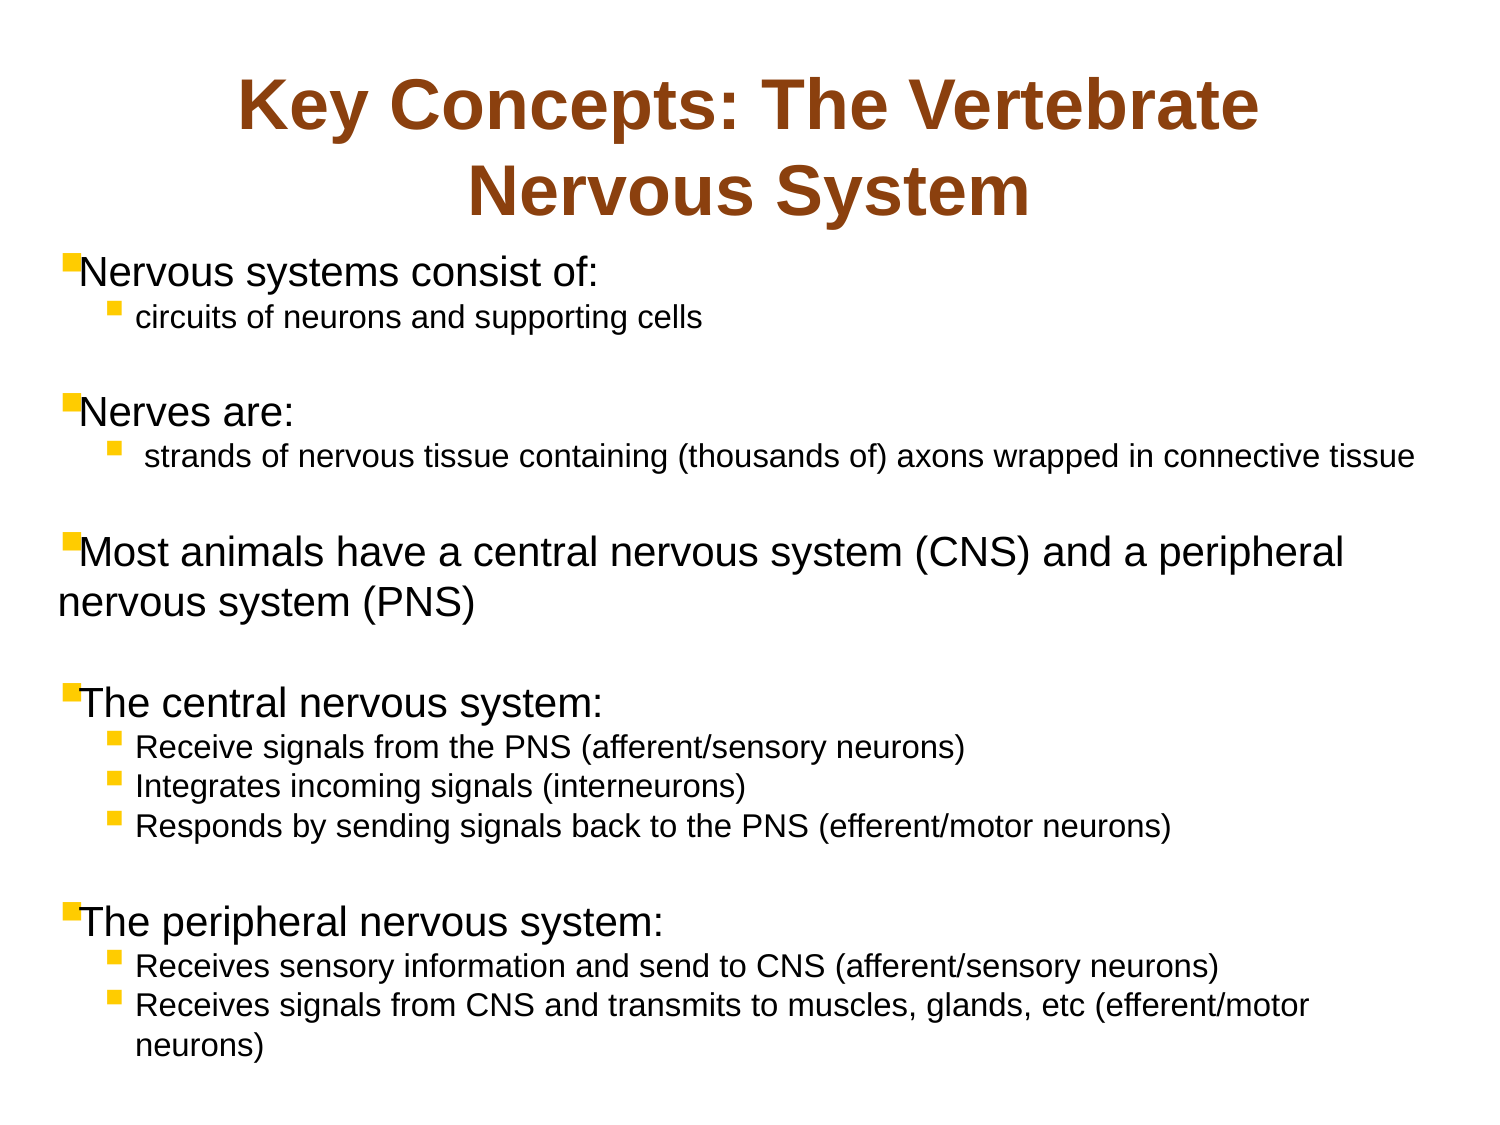

# Key Concepts: The Vertebrate Nervous System
Nervous systems consist of:
circuits of neurons and supporting cells

Nerves are:
 strands of nervous tissue containing (thousands of) axons wrapped in connective tissue

Most animals have a central nervous system (CNS) and a peripheral nervous system (PNS)

The central nervous system:
Receive signals from the PNS (afferent/sensory neurons)
Integrates incoming signals (interneurons)
Responds by sending signals back to the PNS (efferent/motor neurons)

The peripheral nervous system:
Receives sensory information and send to CNS (afferent/sensory neurons)
Receives signals from CNS and transmits to muscles, glands, etc (efferent/motor neurons)